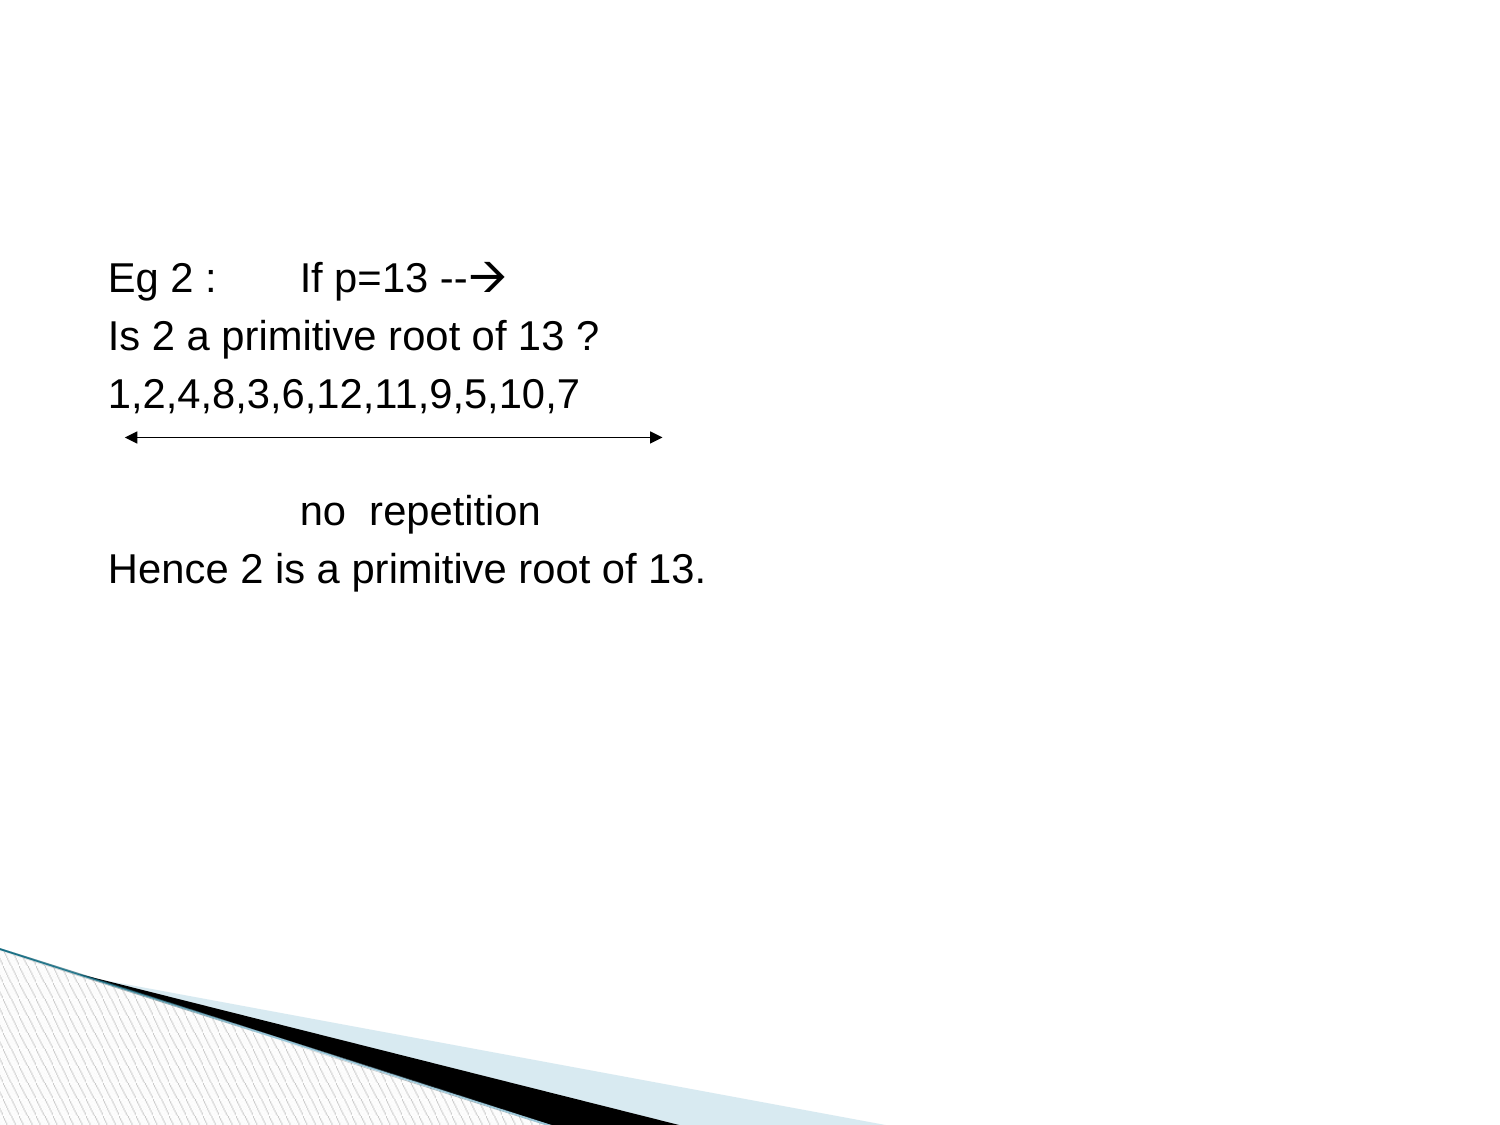

#
Eg 2 :	If p=13 --🡪
Is 2 a primitive root of 13 ?
1,2,4,8,3,6,12,11,9,5,10,7

		no  repetition
Hence 2 is a primitive root of 13.